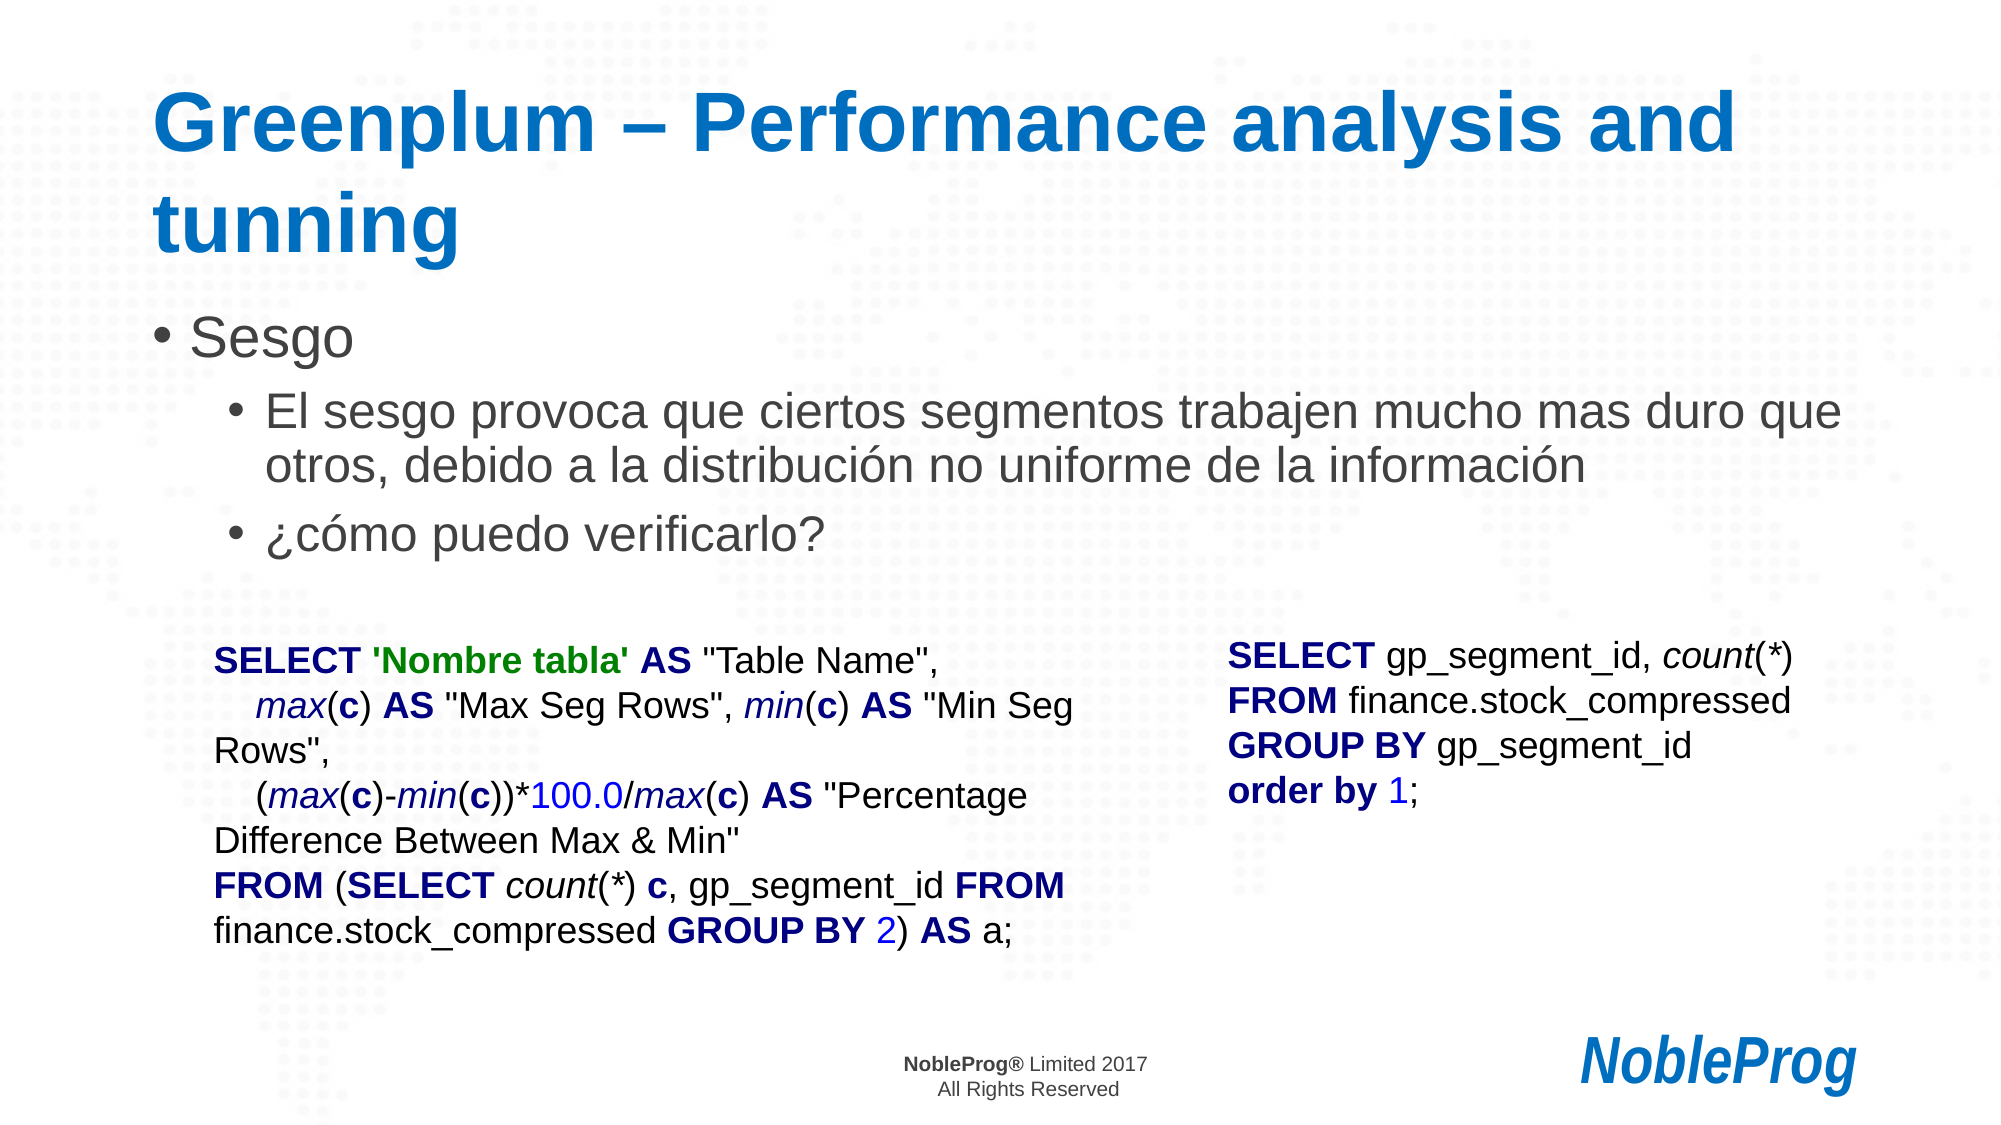

# Greenplum – Performance analysis and tunning
Sesgo
El sesgo provoca que ciertos segmentos trabajen mucho mas duro que otros, debido a la distribución no uniforme de la información
¿cómo puedo verificarlo?

SELECT gp_segment_id, count(*)
FROM finance.stock_compressed
GROUP BY gp_segment_id
order by 1;
SELECT 'Nombre tabla' AS "Table Name",
    max(c) AS "Max Seg Rows", min(c) AS "Min Seg Rows",
    (max(c)-min(c))*100.0/max(c) AS "Percentage Difference Between Max & Min"
FROM (SELECT count(*) c, gp_segment_id FROM finance.stock_compressed GROUP BY 2) AS a;